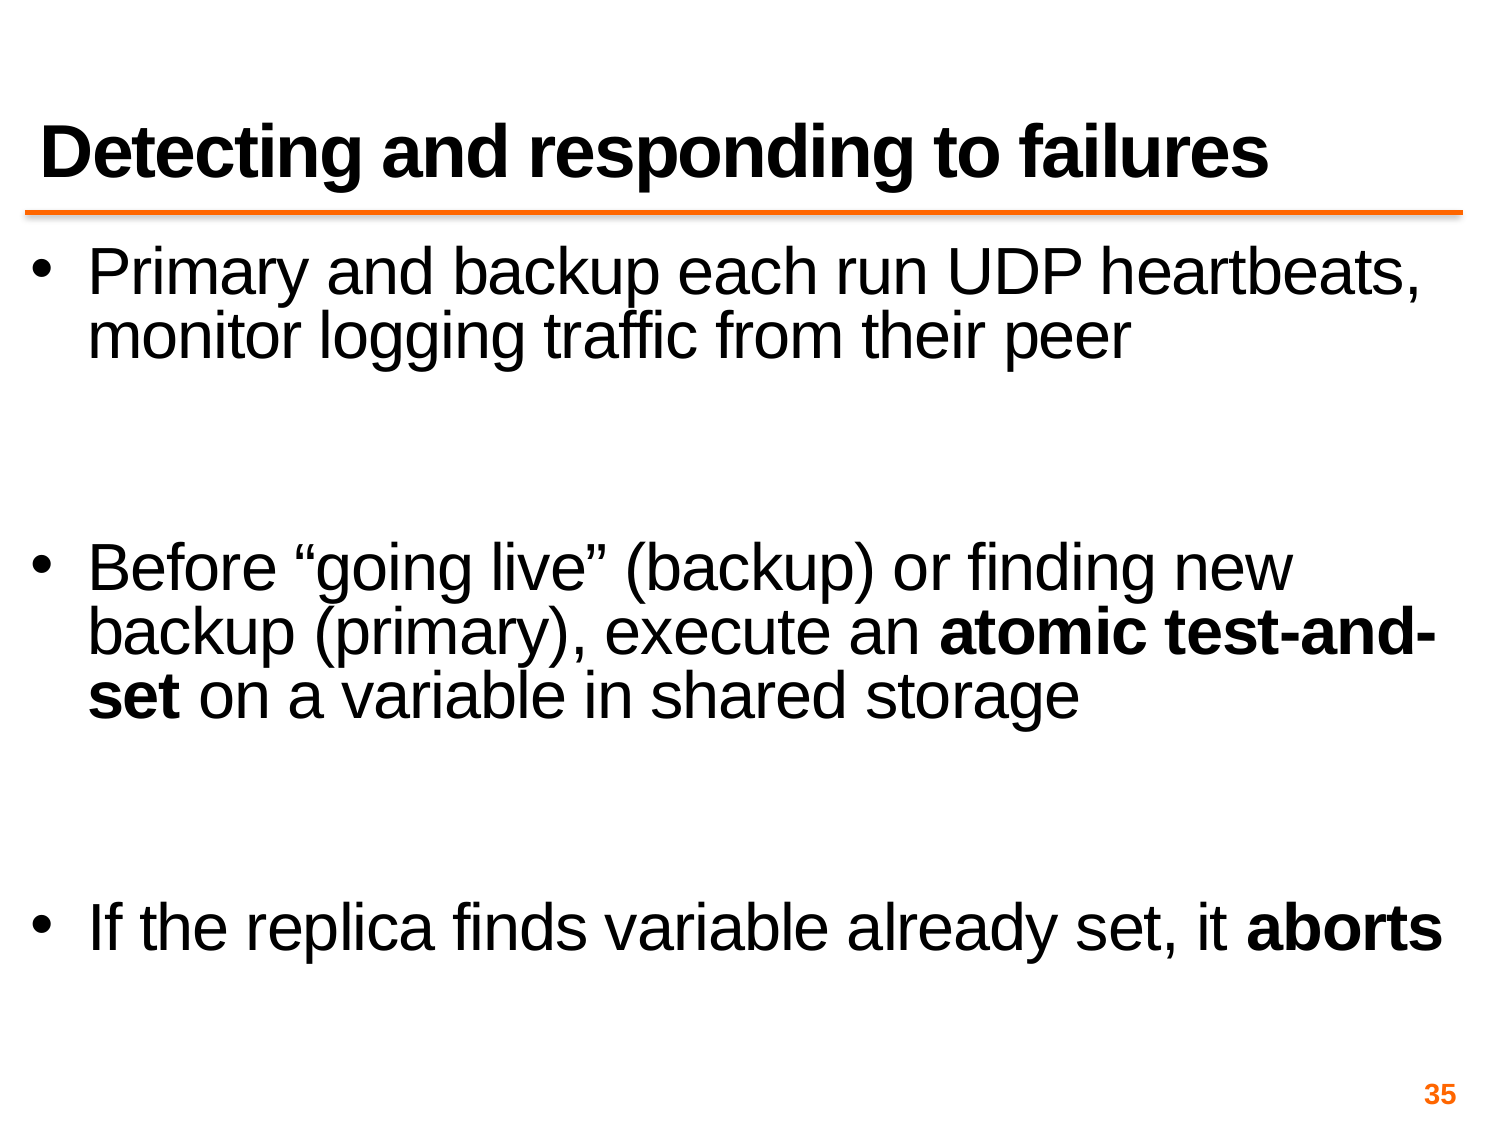

# Detecting and responding to failures
Primary and backup each run UDP heartbeats, monitor logging traffic from their peer

Before “going live” (backup) or finding new backup (primary), execute an atomic test-and-set on a variable in shared storage

If the replica finds variable already set, it aborts
35